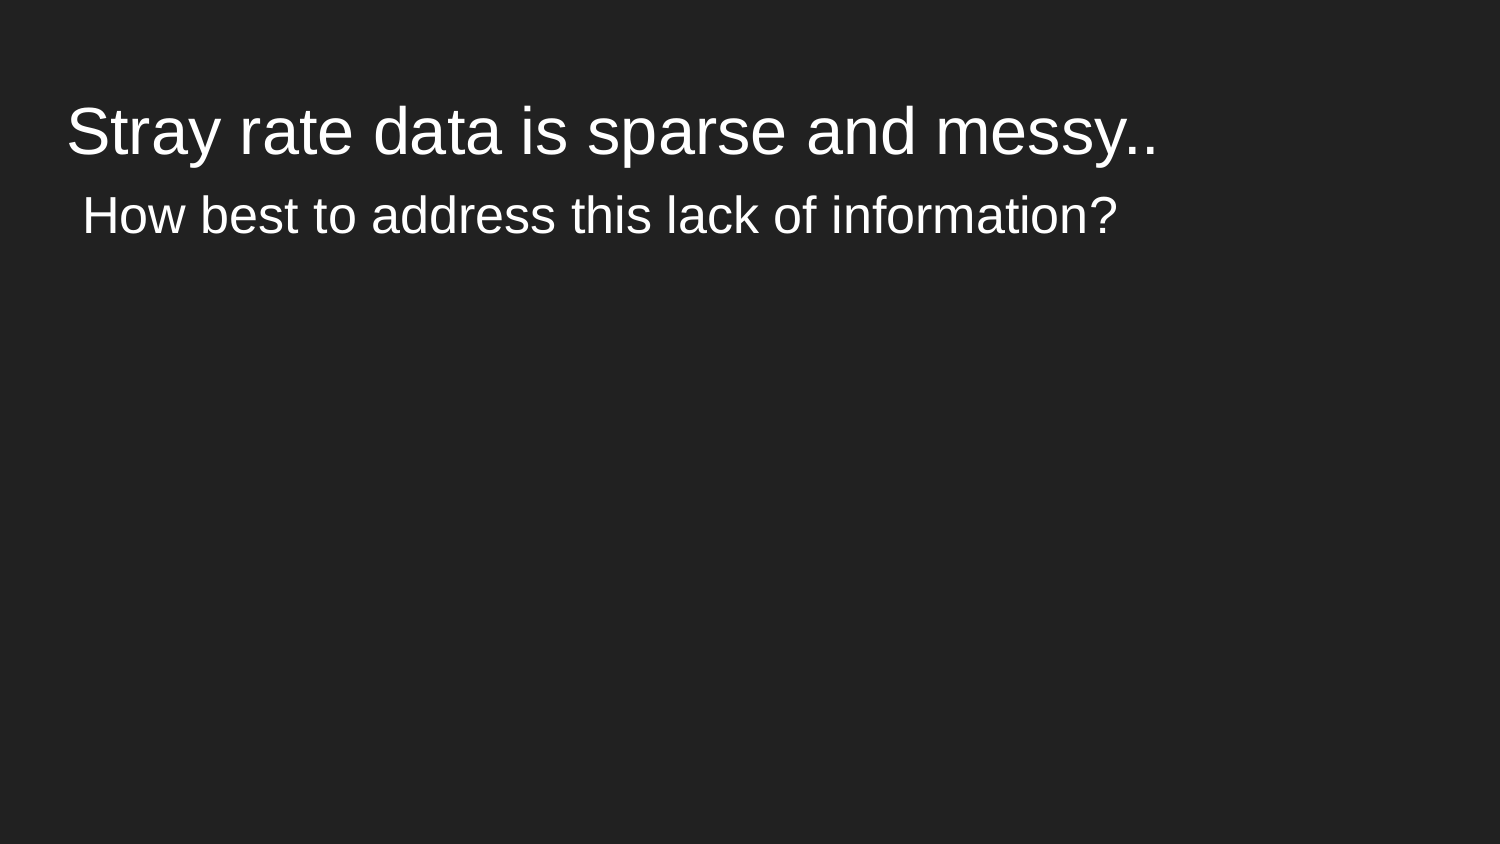

# Stray rate data is sparse and messy..
How best to address this lack of information?